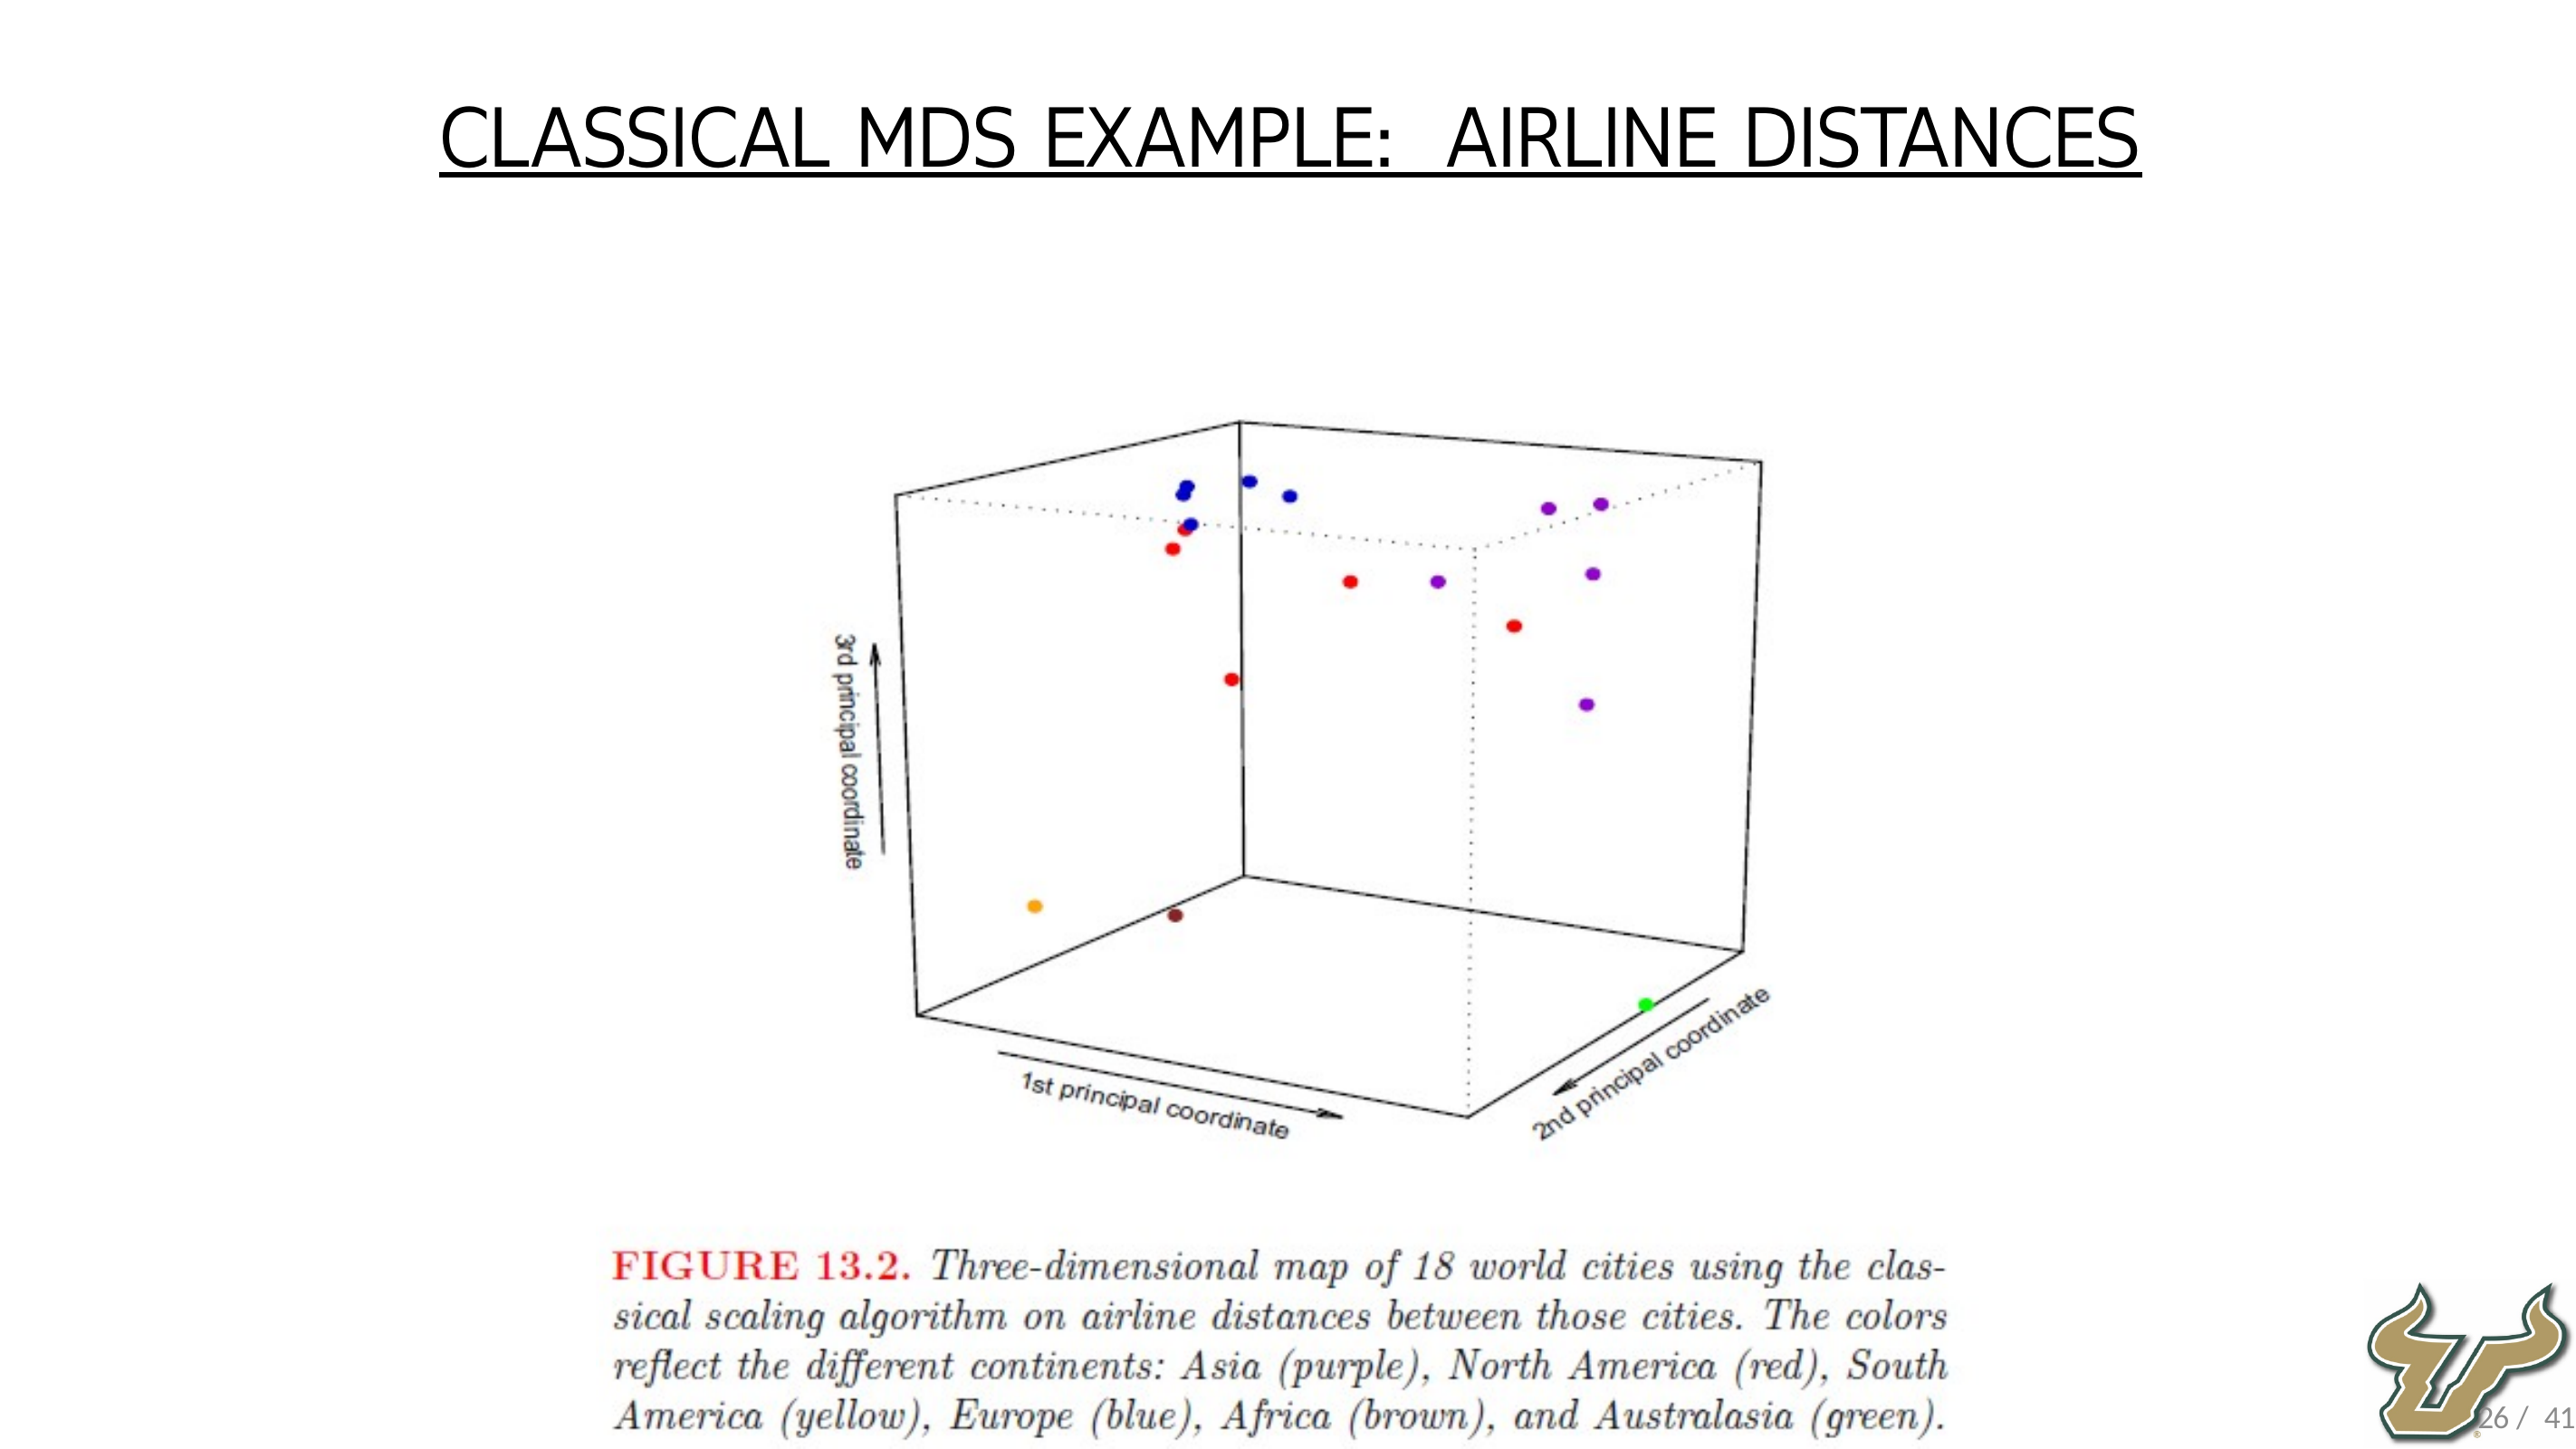

Classical MDS example:  Airline distances

26 / 41